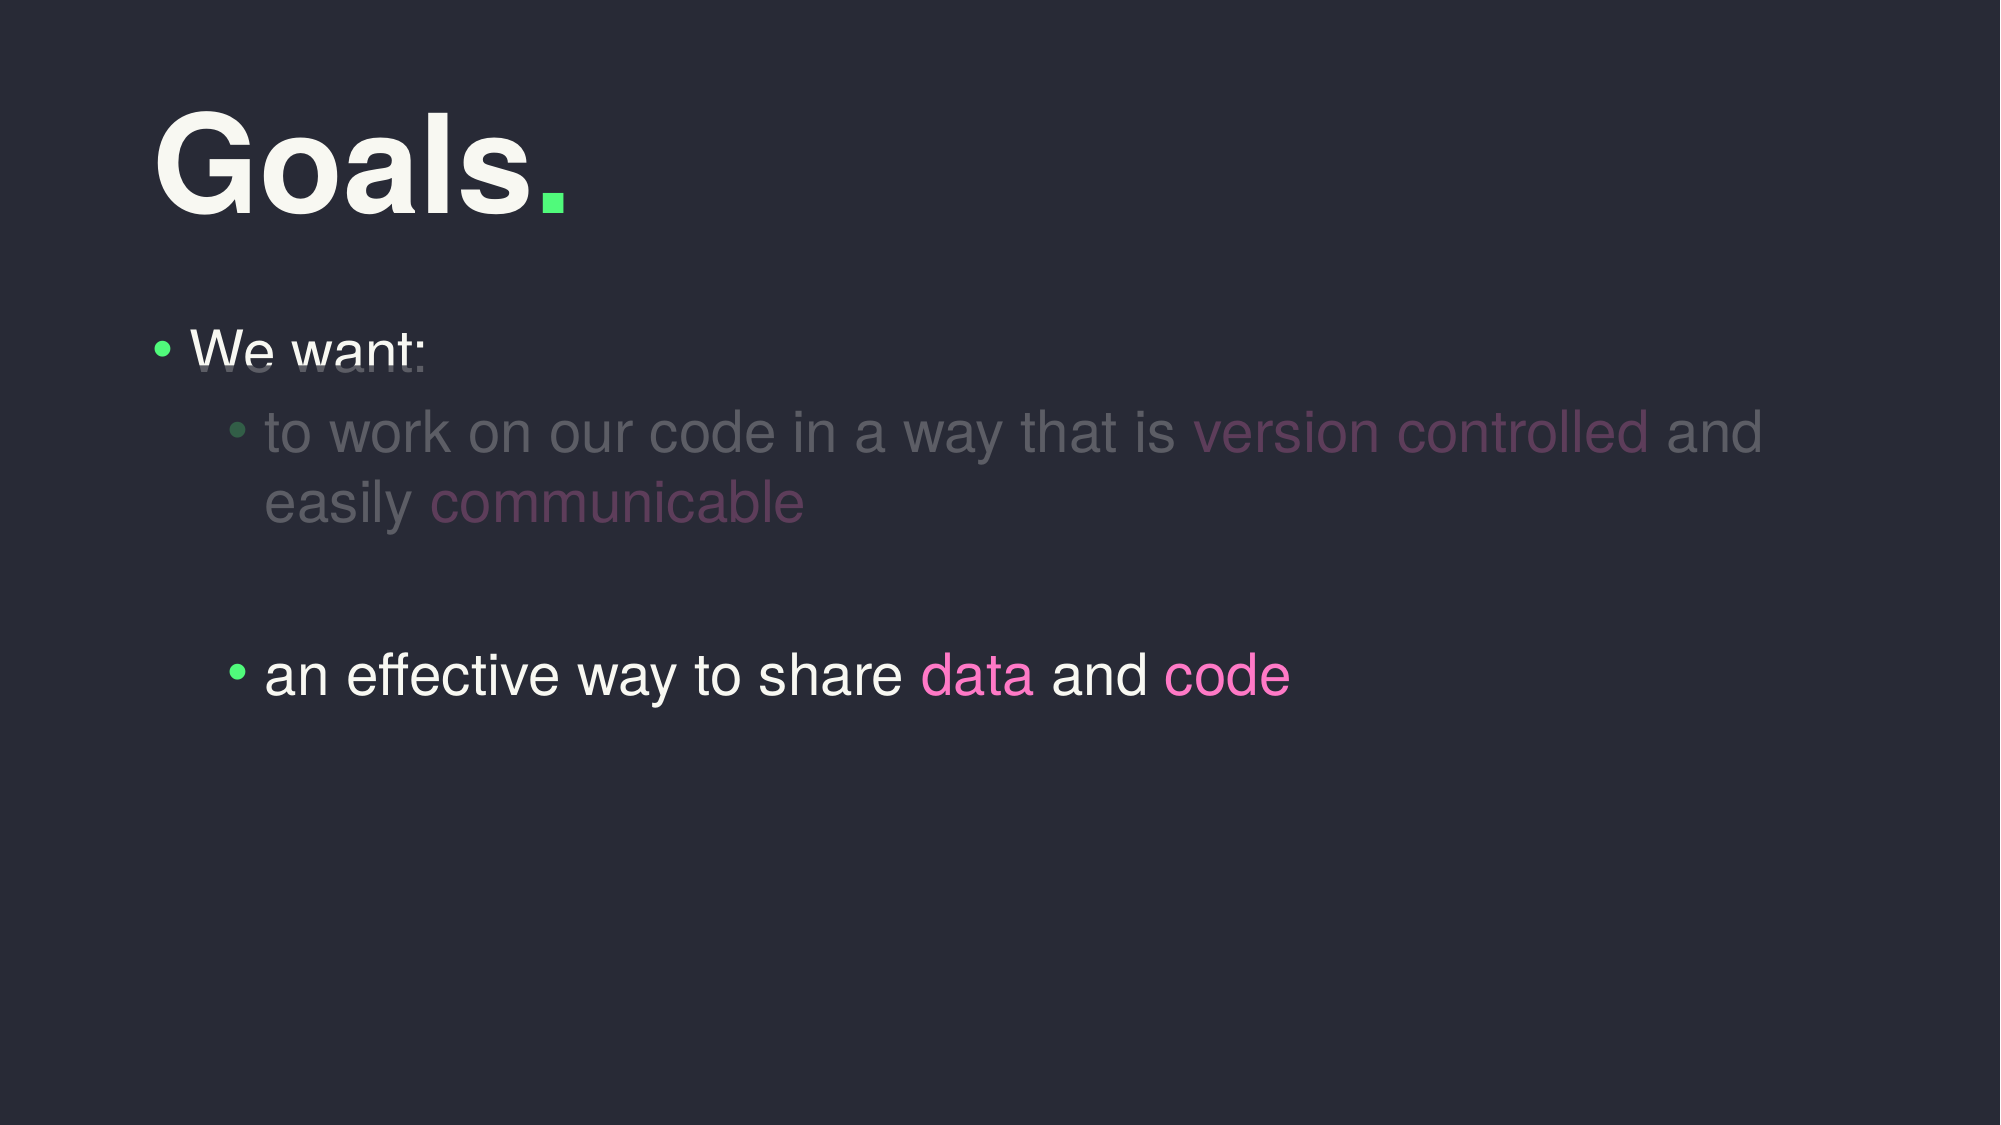

# Goals.
We want:
to work on our code in a way that is version controlled and easily communicable

an effective way to share data and code